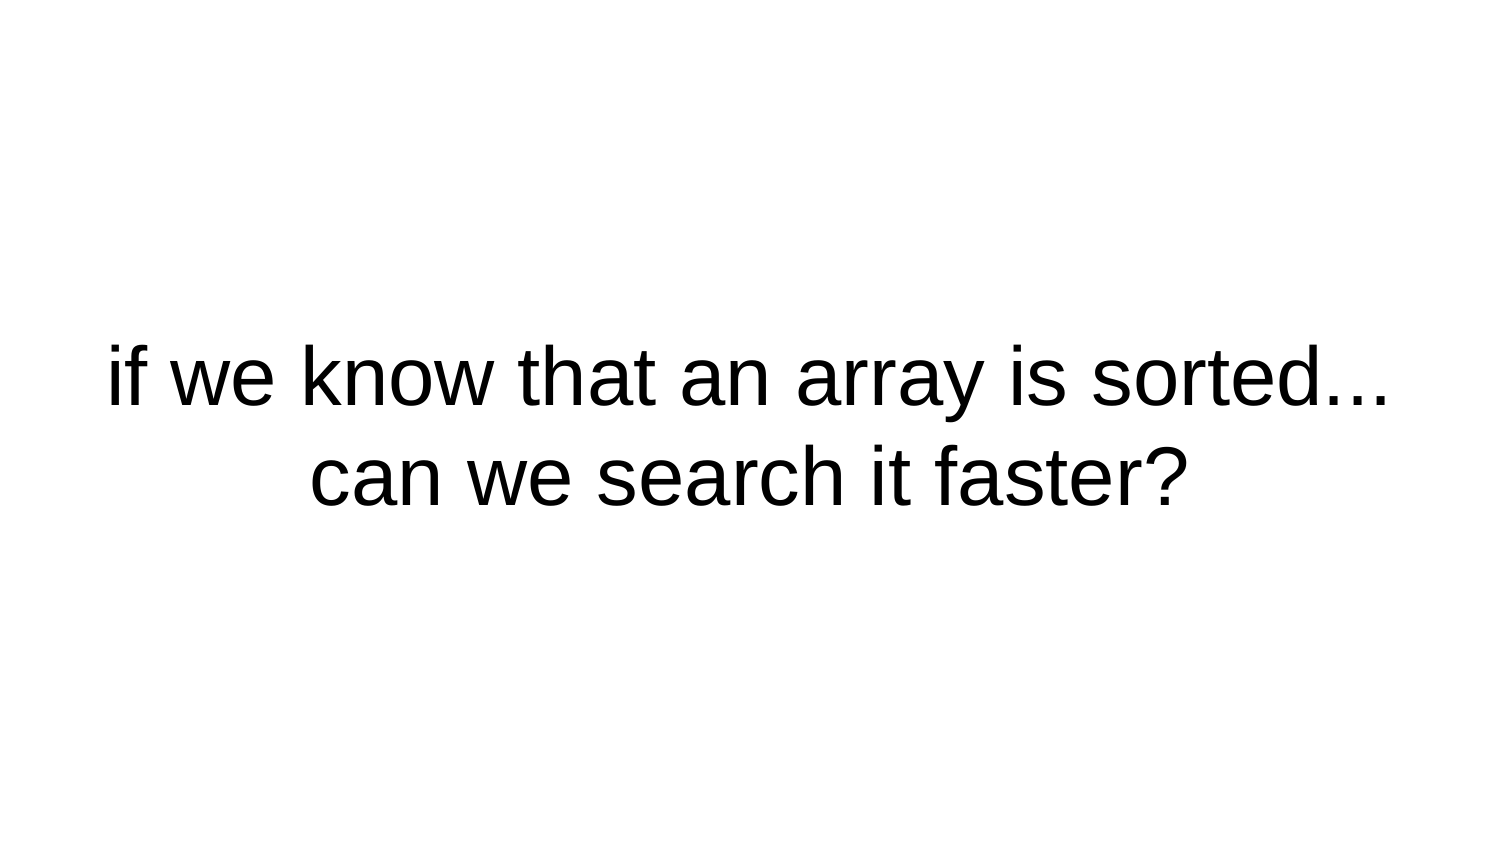

# if we know that an array is sorted... can we search it faster?